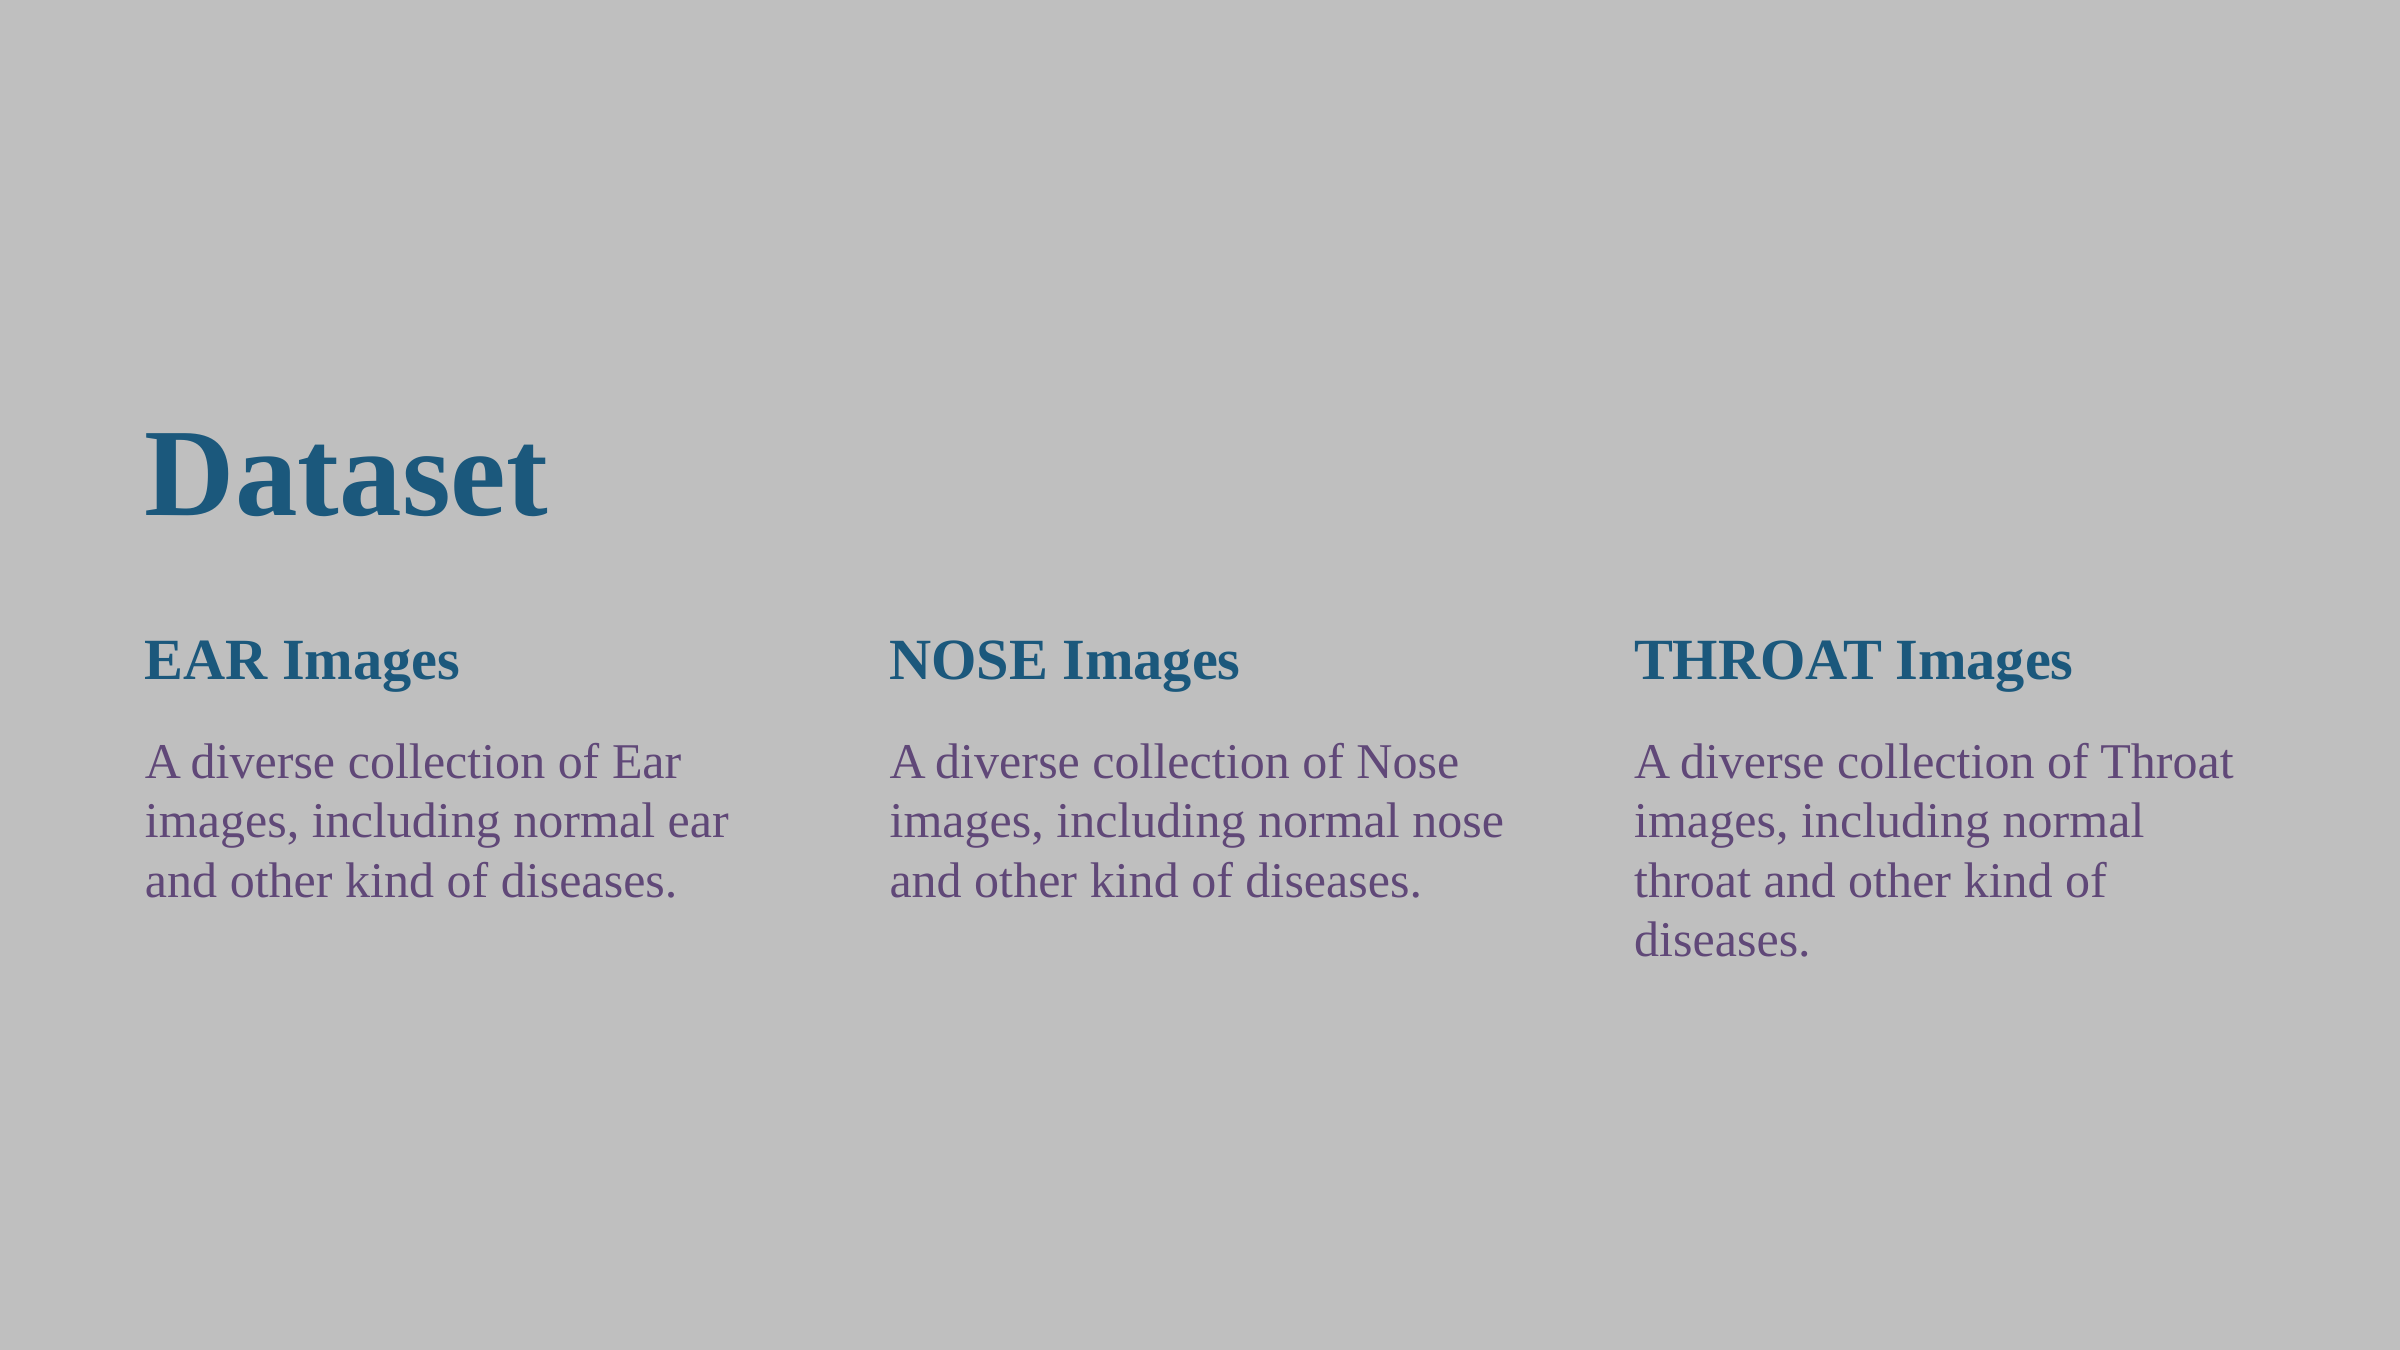

Dataset
EAR Images
NOSE Images
THROAT Images
A diverse collection of Ear images, including normal ear and other kind of diseases.
A diverse collection of Nose images, including normal nose and other kind of diseases.

A diverse collection of Throat images, including normal throat and other kind of diseases.